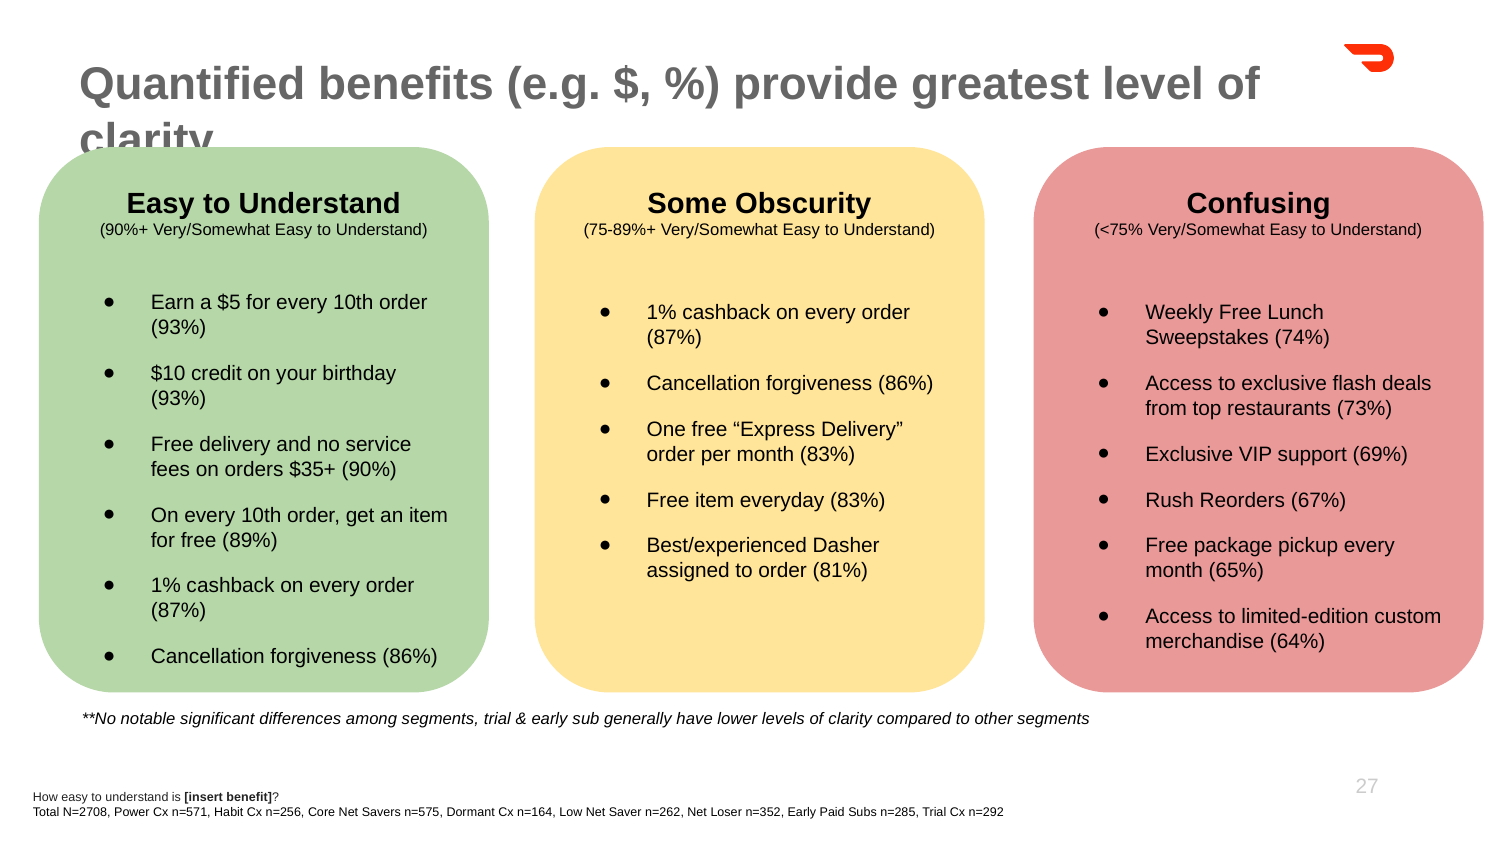

Quantified benefits (e.g. $, %) provide greatest level of clarity
Easy to Understand
(90%+ Very/Somewhat Easy to Understand)

Earn a $5 for every 10th order (93%)
$10 credit on your birthday (93%)
Free delivery and no service fees on orders $35+ (90%)
On every 10th order, get an item for free (89%)
1% cashback on every order (87%)
Cancellation forgiveness (86%)

Some Obscurity
(75-89%+ Very/Somewhat Easy to Understand)

1% cashback on every order (87%)
Cancellation forgiveness (86%)
One free “Express Delivery” order per month (83%)
Free item everyday (83%)
Best/experienced Dasher assigned to order (81%)

Confusing
(<75% Very/Somewhat Easy to Understand)

Weekly Free Lunch Sweepstakes (74%)
Access to exclusive flash deals from top restaurants (73%)
Exclusive VIP support (69%)
Rush Reorders (67%)
Free package pickup every month (65%)
Access to limited-edition custom merchandise (64%)

**No notable significant differences among segments, trial & early sub generally have lower levels of clarity compared to other segments
27
How easy to understand is [insert benefit]?
Total N=2708, Power Cx n=571, Habit Cx n=256, Core Net Savers n=575, Dormant Cx n=164, Low Net Saver n=262, Net Loser n=352, Early Paid Subs n=285, Trial Cx n=292